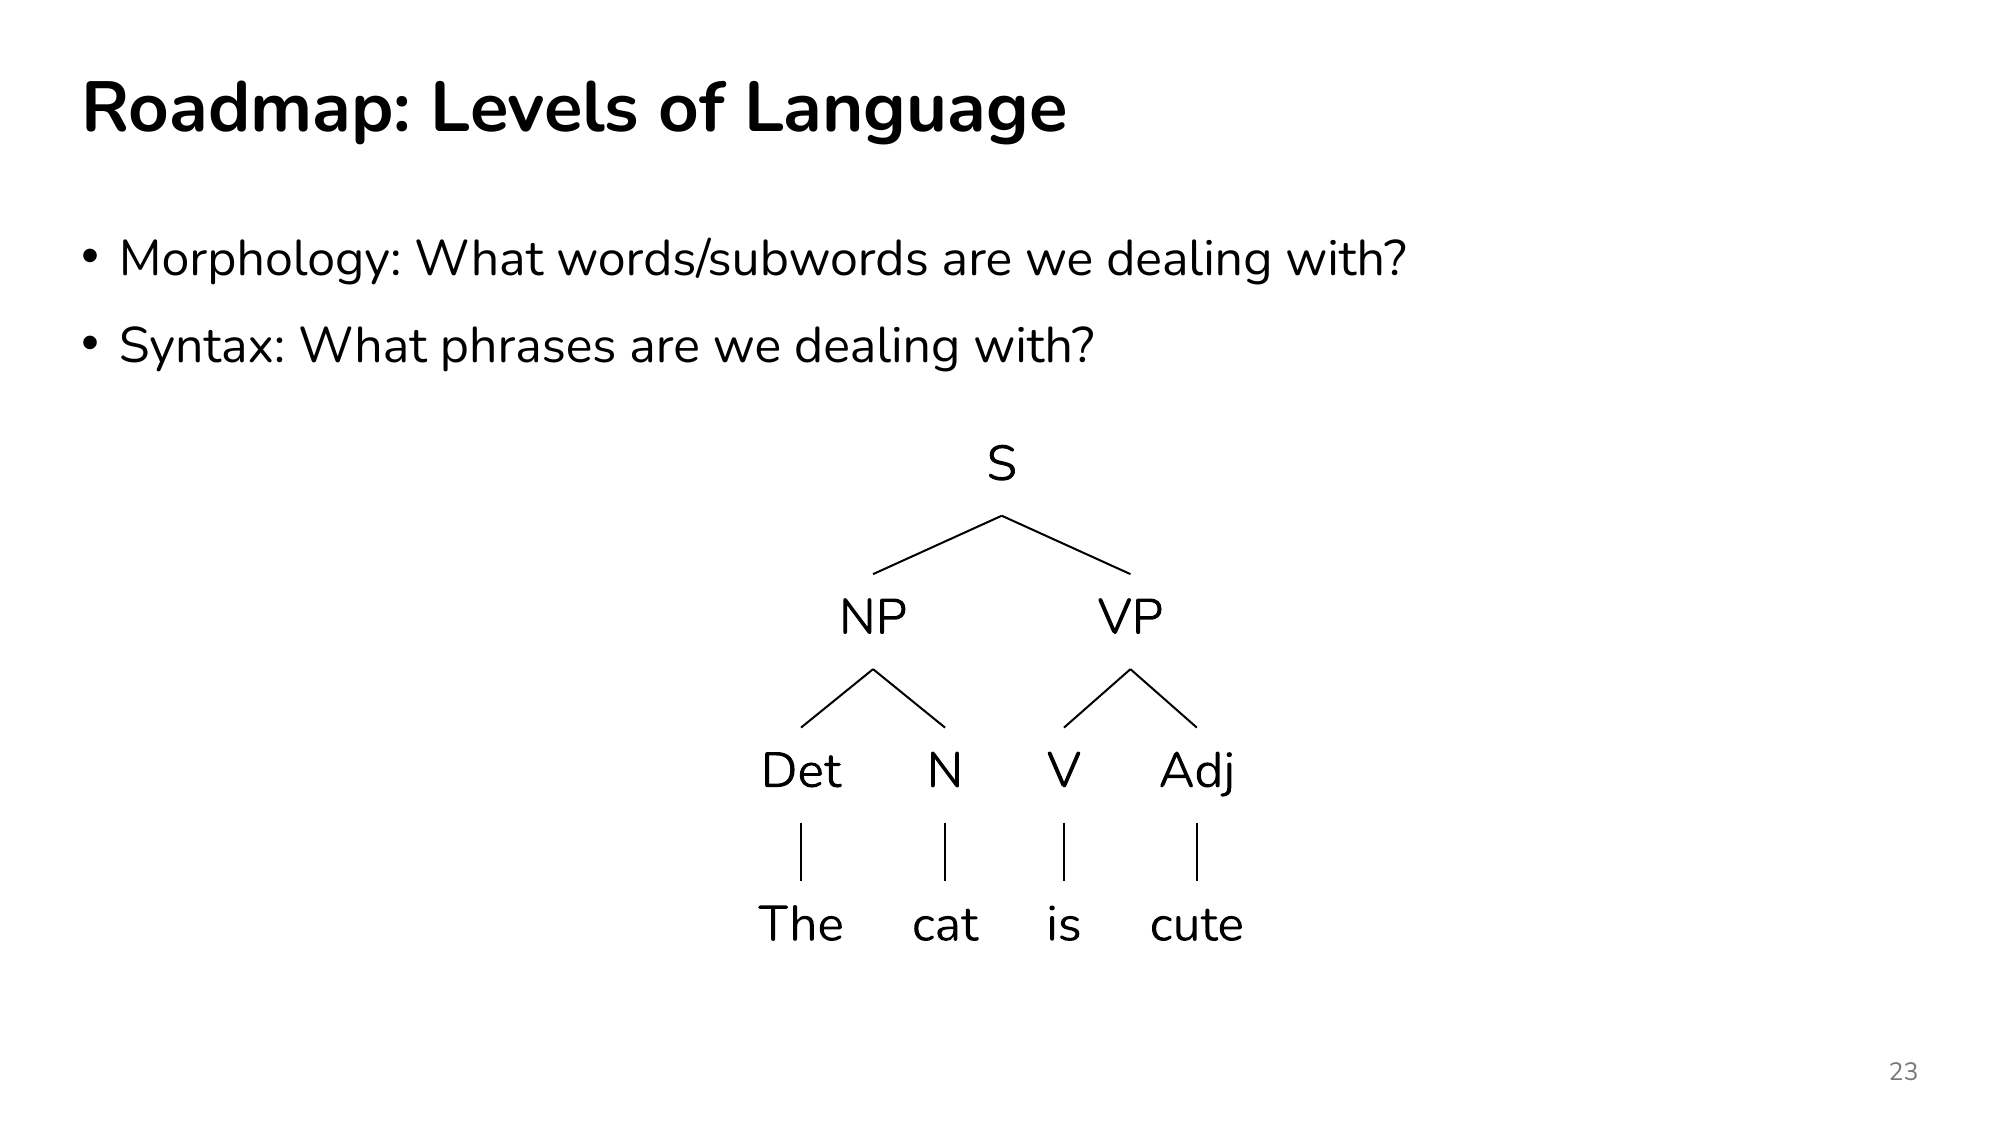

# Roadmap: Levels of Language
Morphology: What words/subwords are we dealing with?
Syntax: What phrases are we dealing with?

23